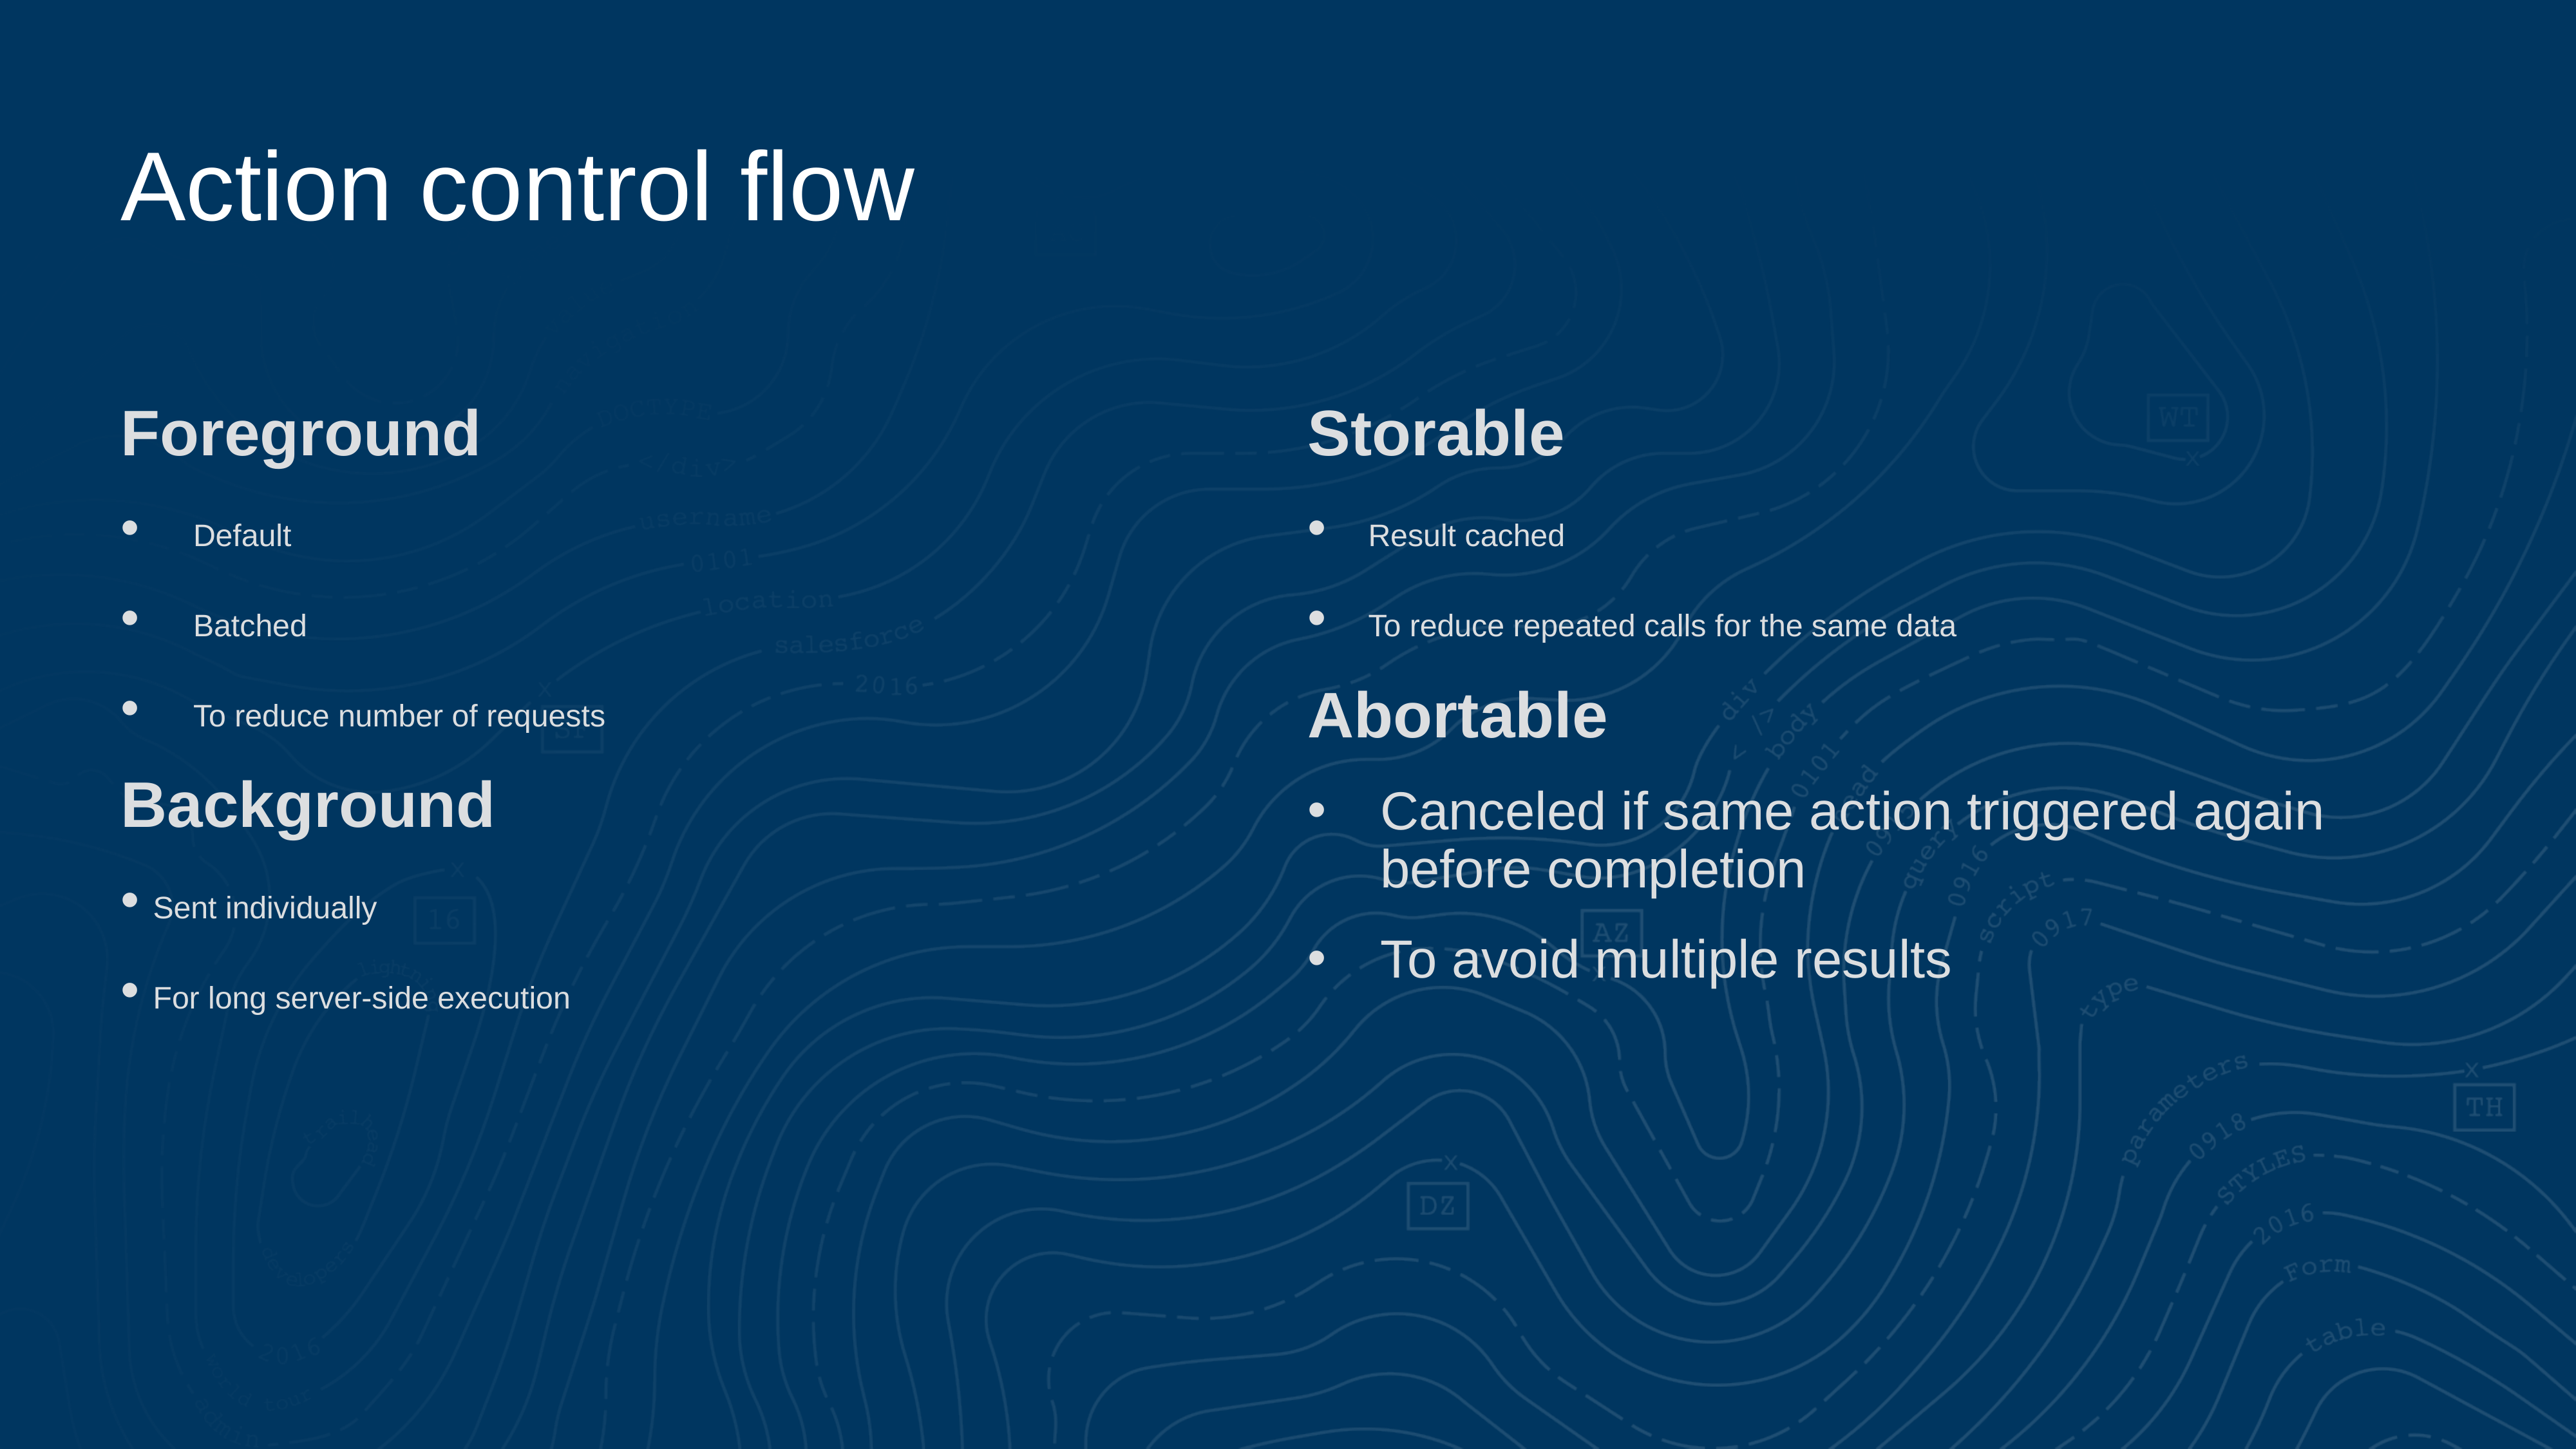

# Action control flow
Foreground
Default
Batched
To reduce number of requests
Background
Sent individually
For long server-side execution

Storable
Result cached
To reduce repeated calls for the same data
Abortable
Canceled if same action triggered again before completion
To avoid multiple results